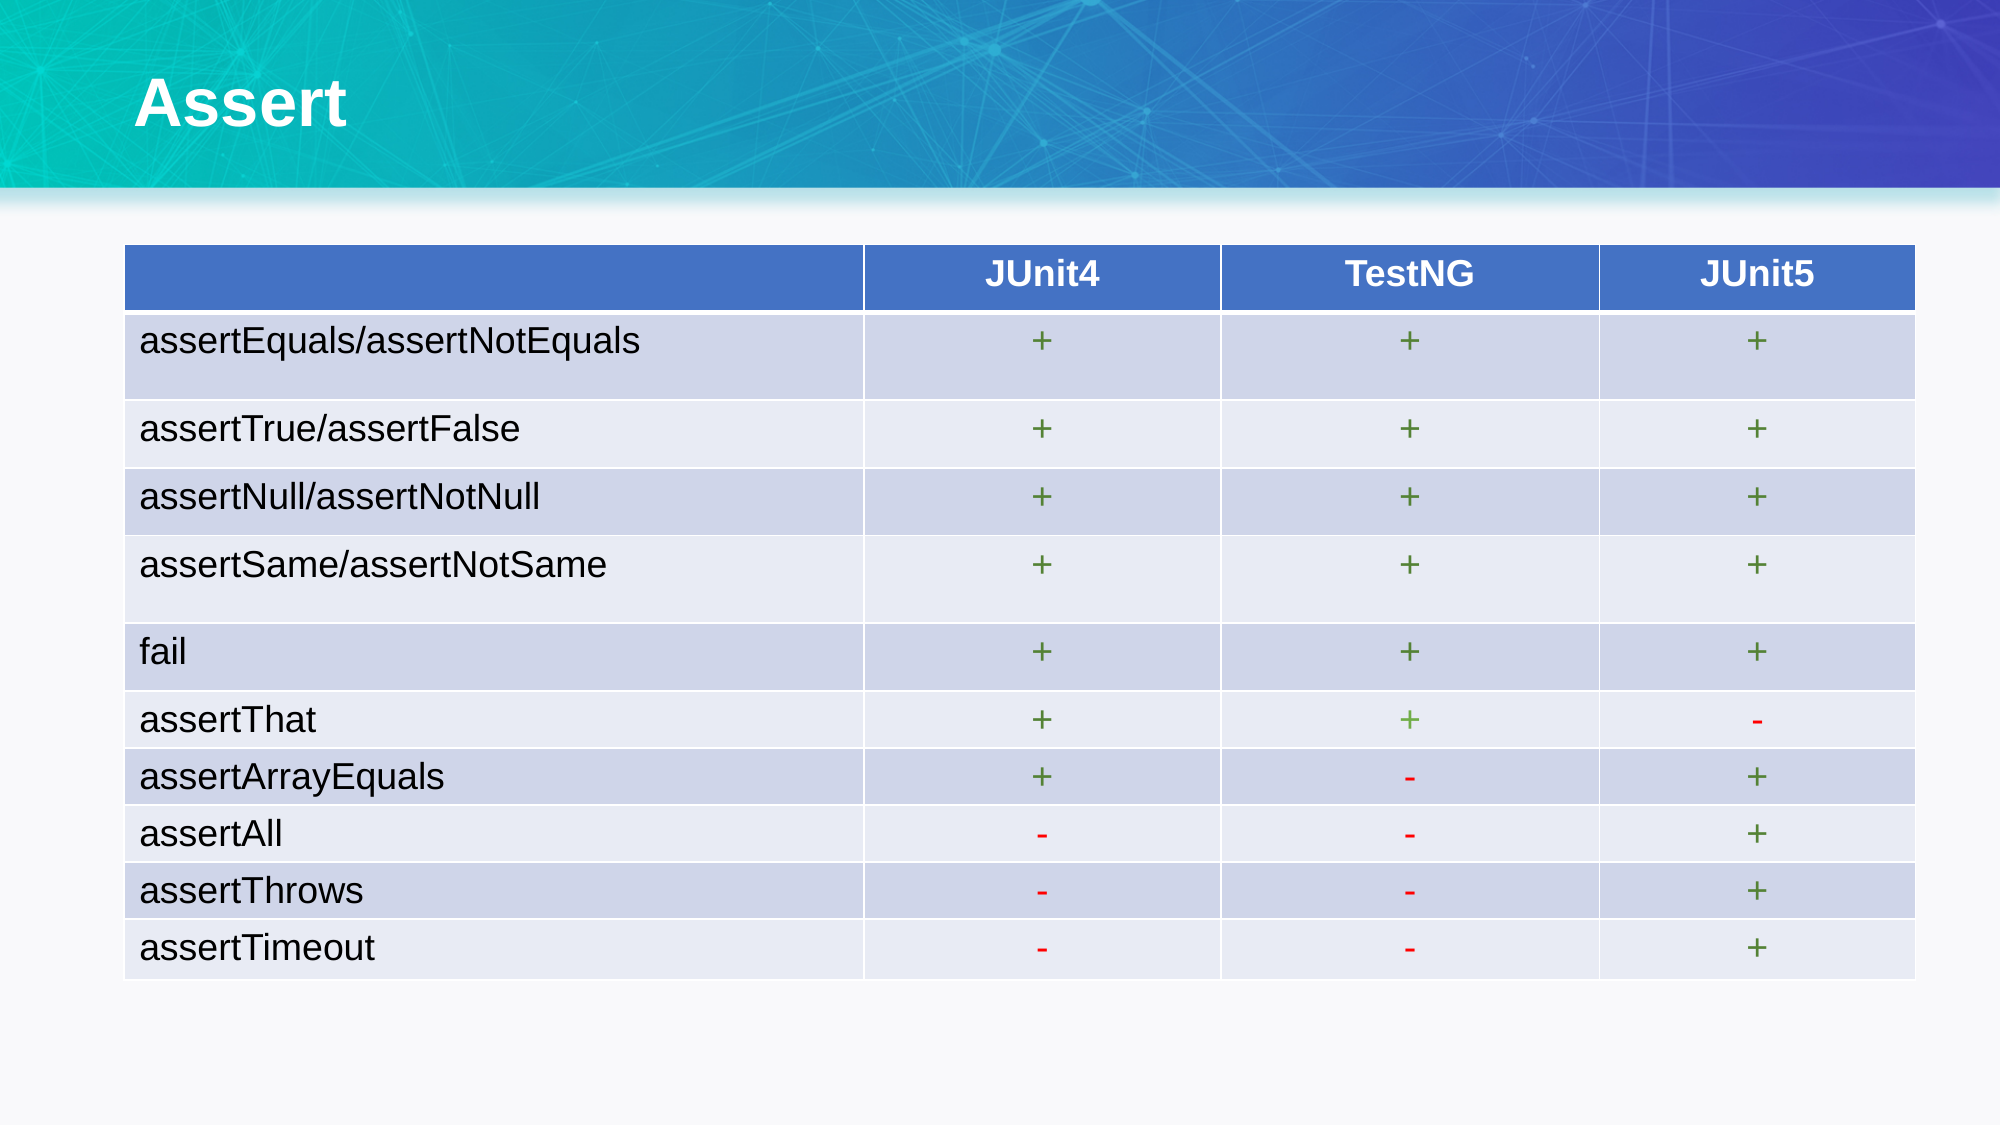

Assert
|  | JUnit4 | TestNG | JUnit5 |
| --- | --- | --- | --- |
| assertEquals/assertNotEquals | + | + | + |
| assertTrue/assertFalse | + | + | + |
| assertNull/assertNotNull | + | + | + |
| assertSame/assertNotSame | + | + | + |
| fail | + | + | + |
| assertThat | + | + | - |
| assertArrayEquals | + | - | + |
| assertAll | - | - | + |
| assertThrows | - | - | + |
| assertTimeout | - | - | + |